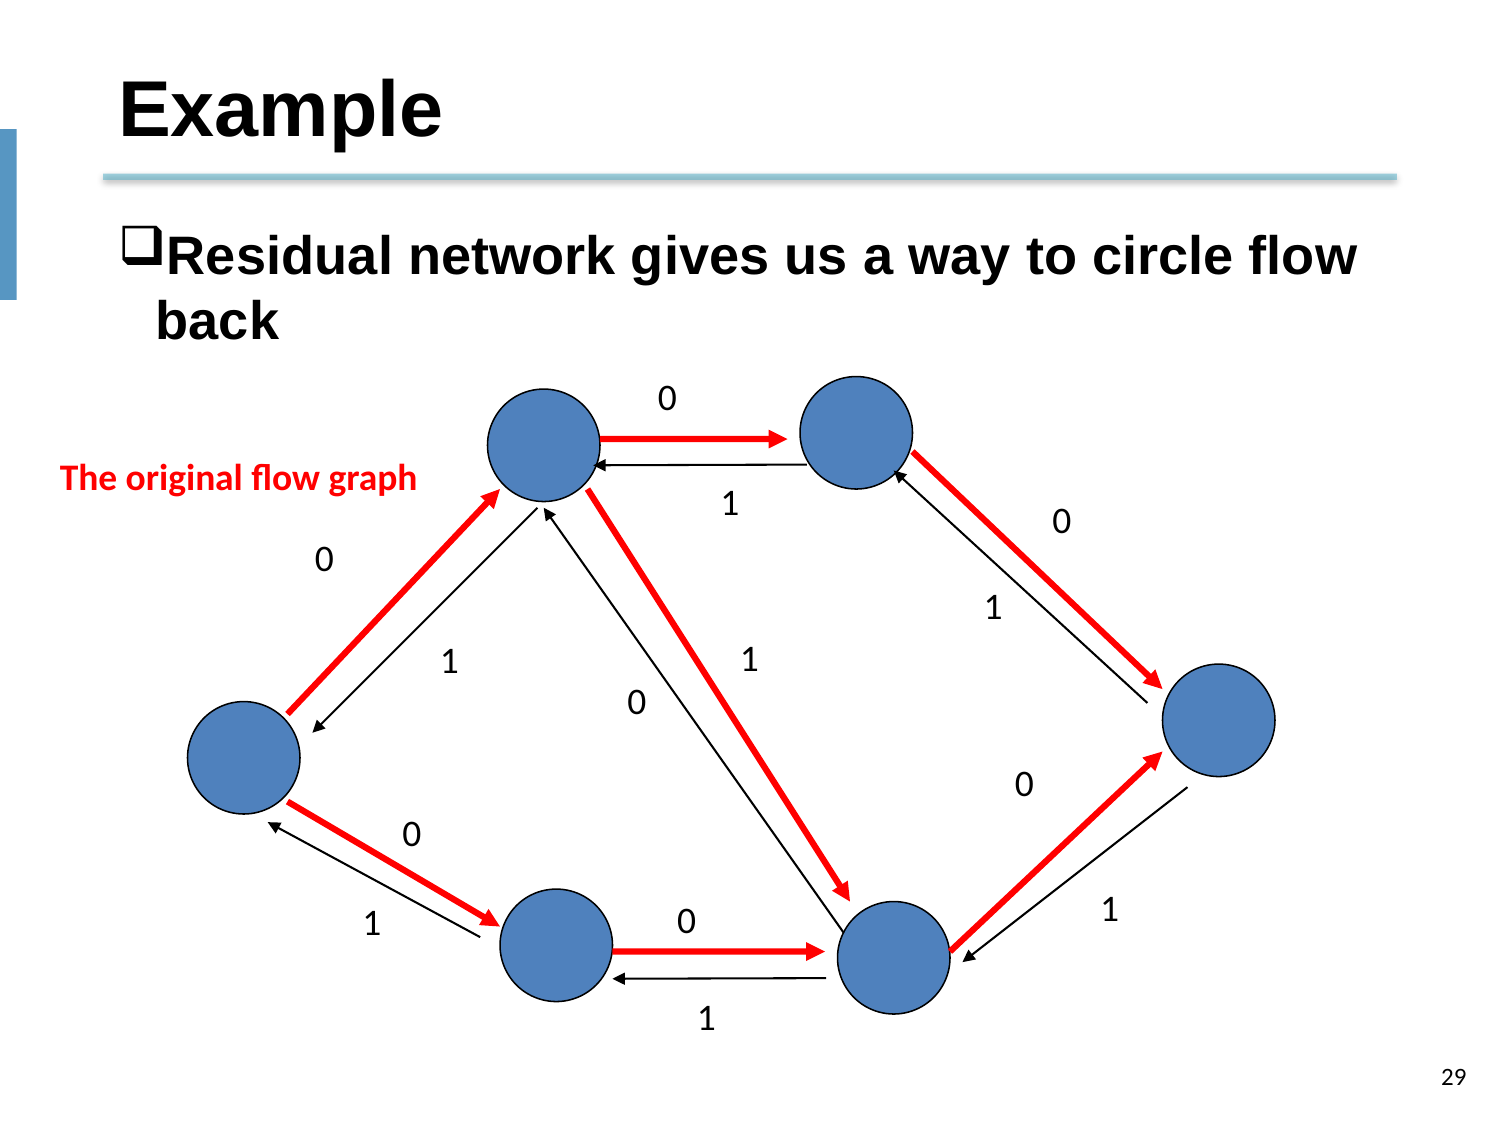

# Example
Residual network gives us a way to circle flow back
0

The original flow graph

1

0

0
1
1
1

0

0

0

1

0
1

1
29